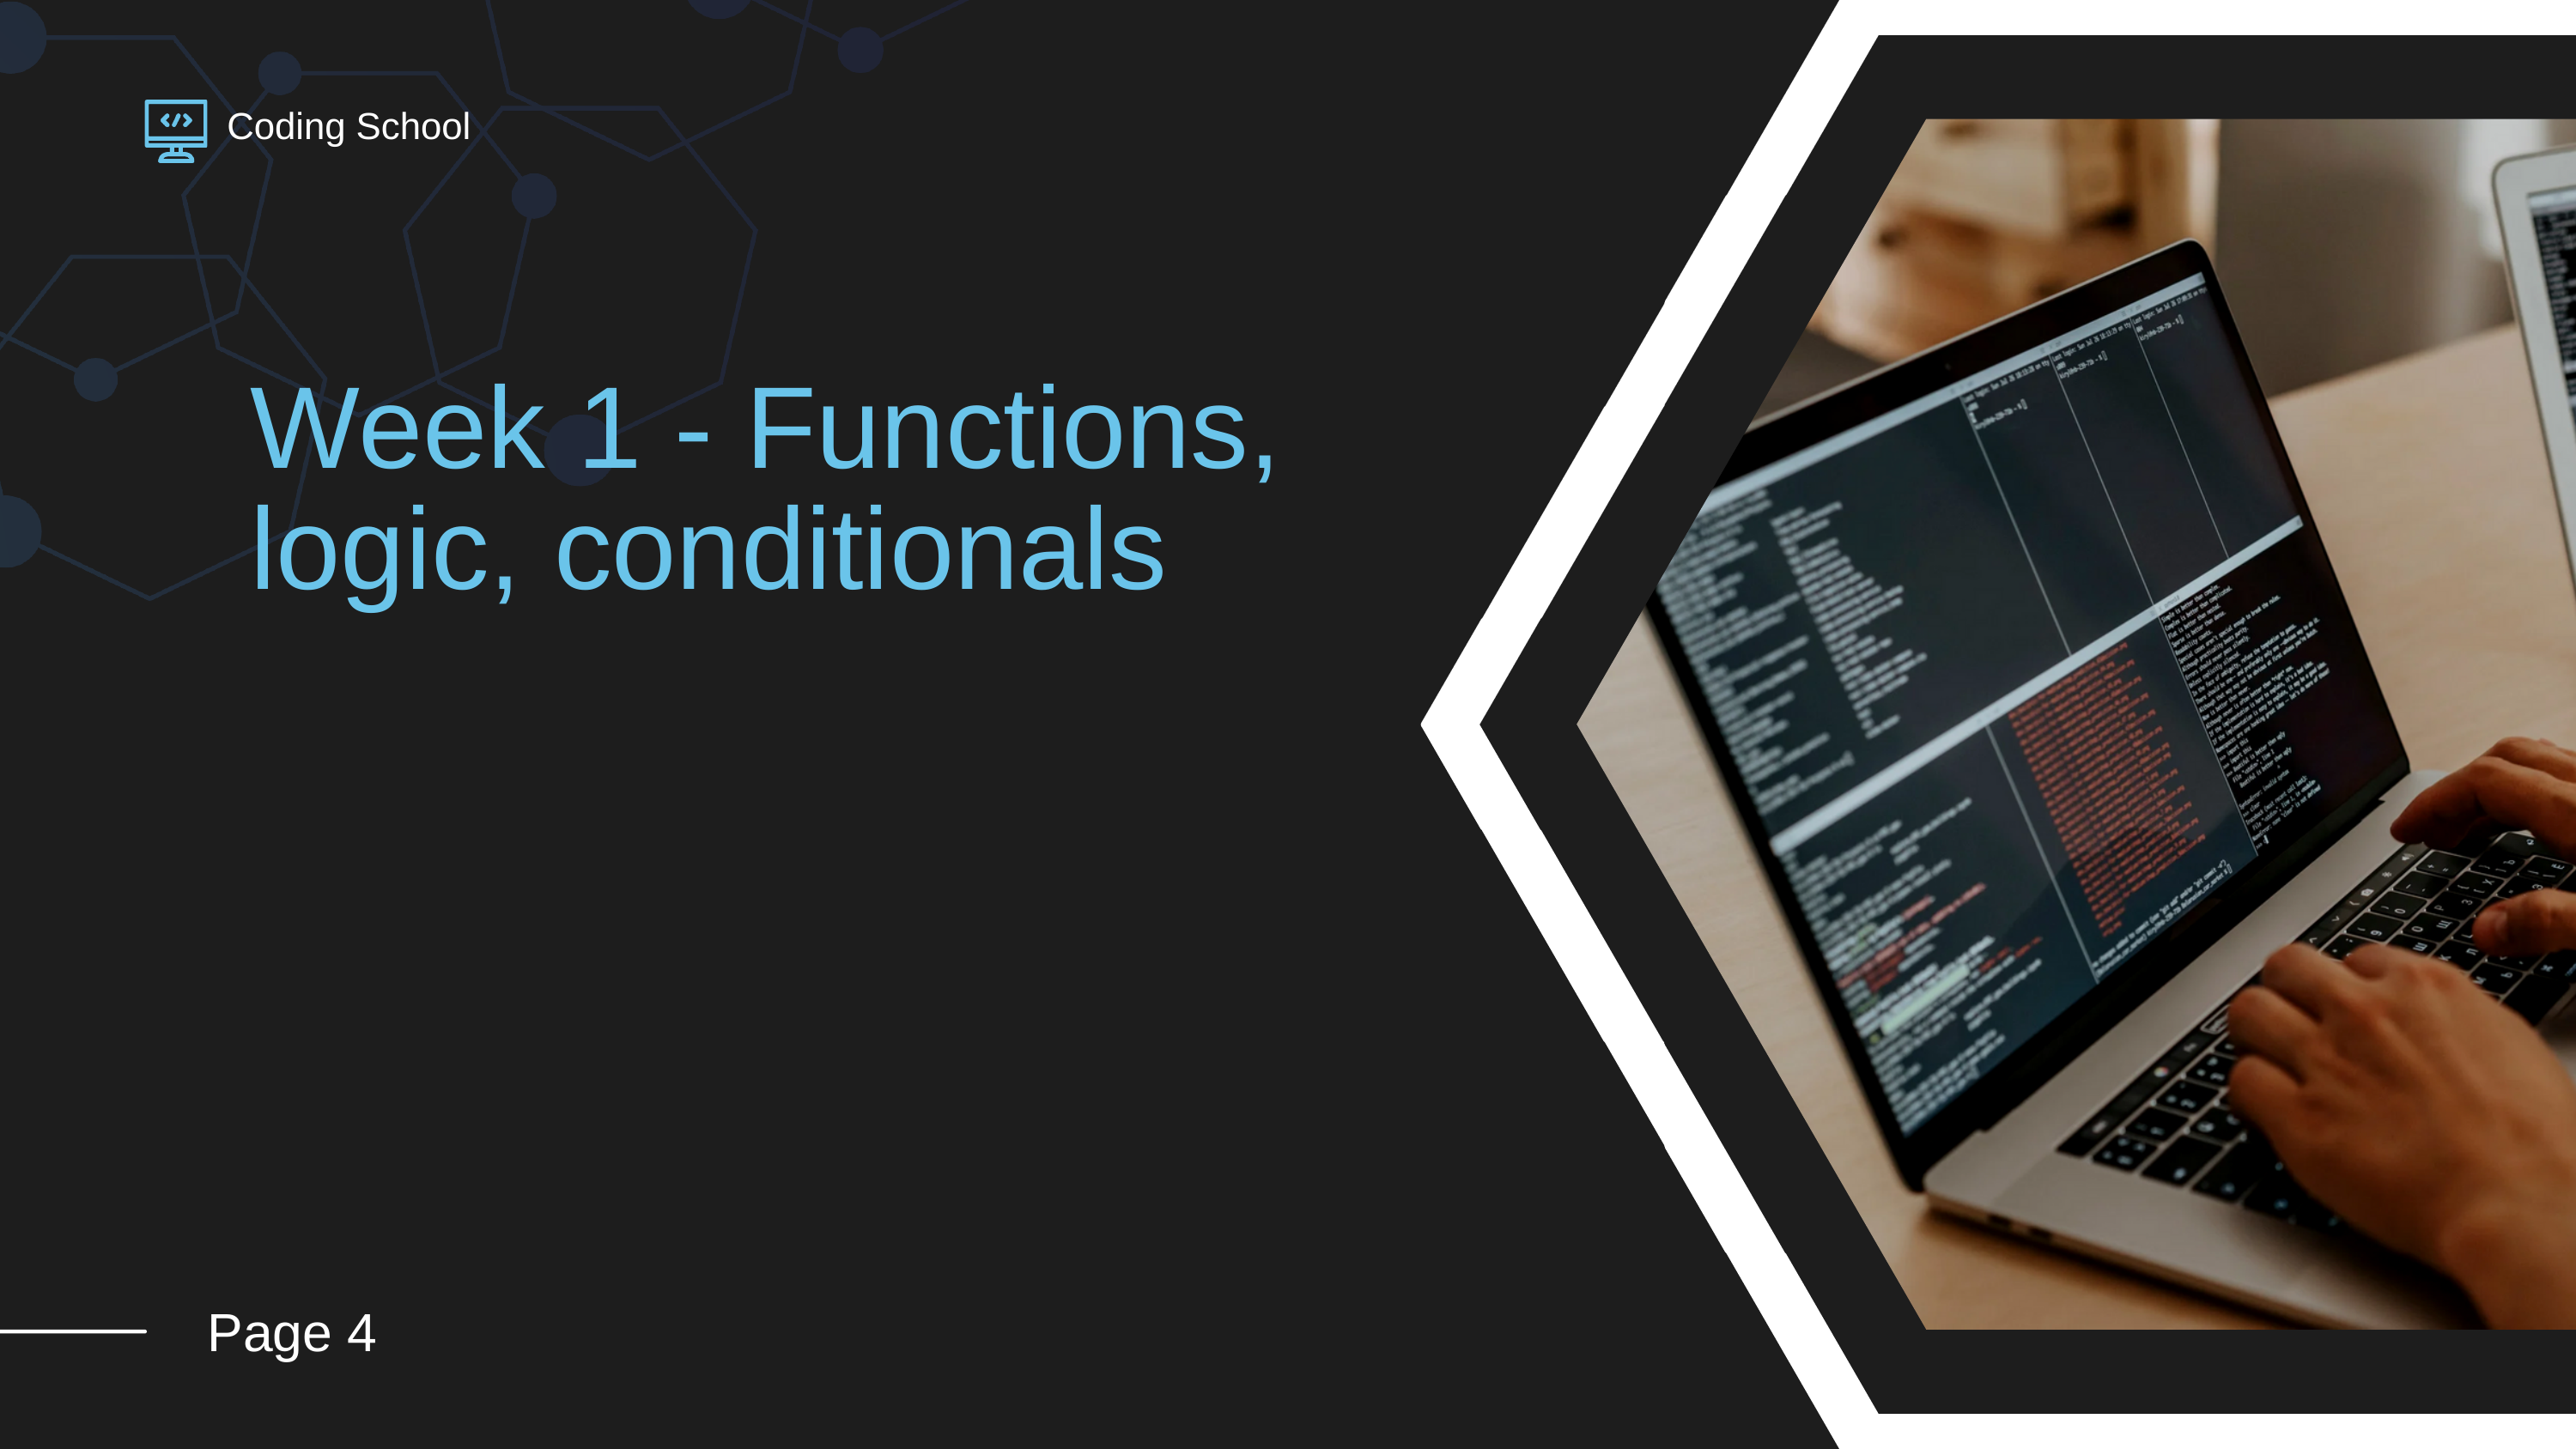

Coding School

Week 1 - Functions, logic, conditionals

Page 4